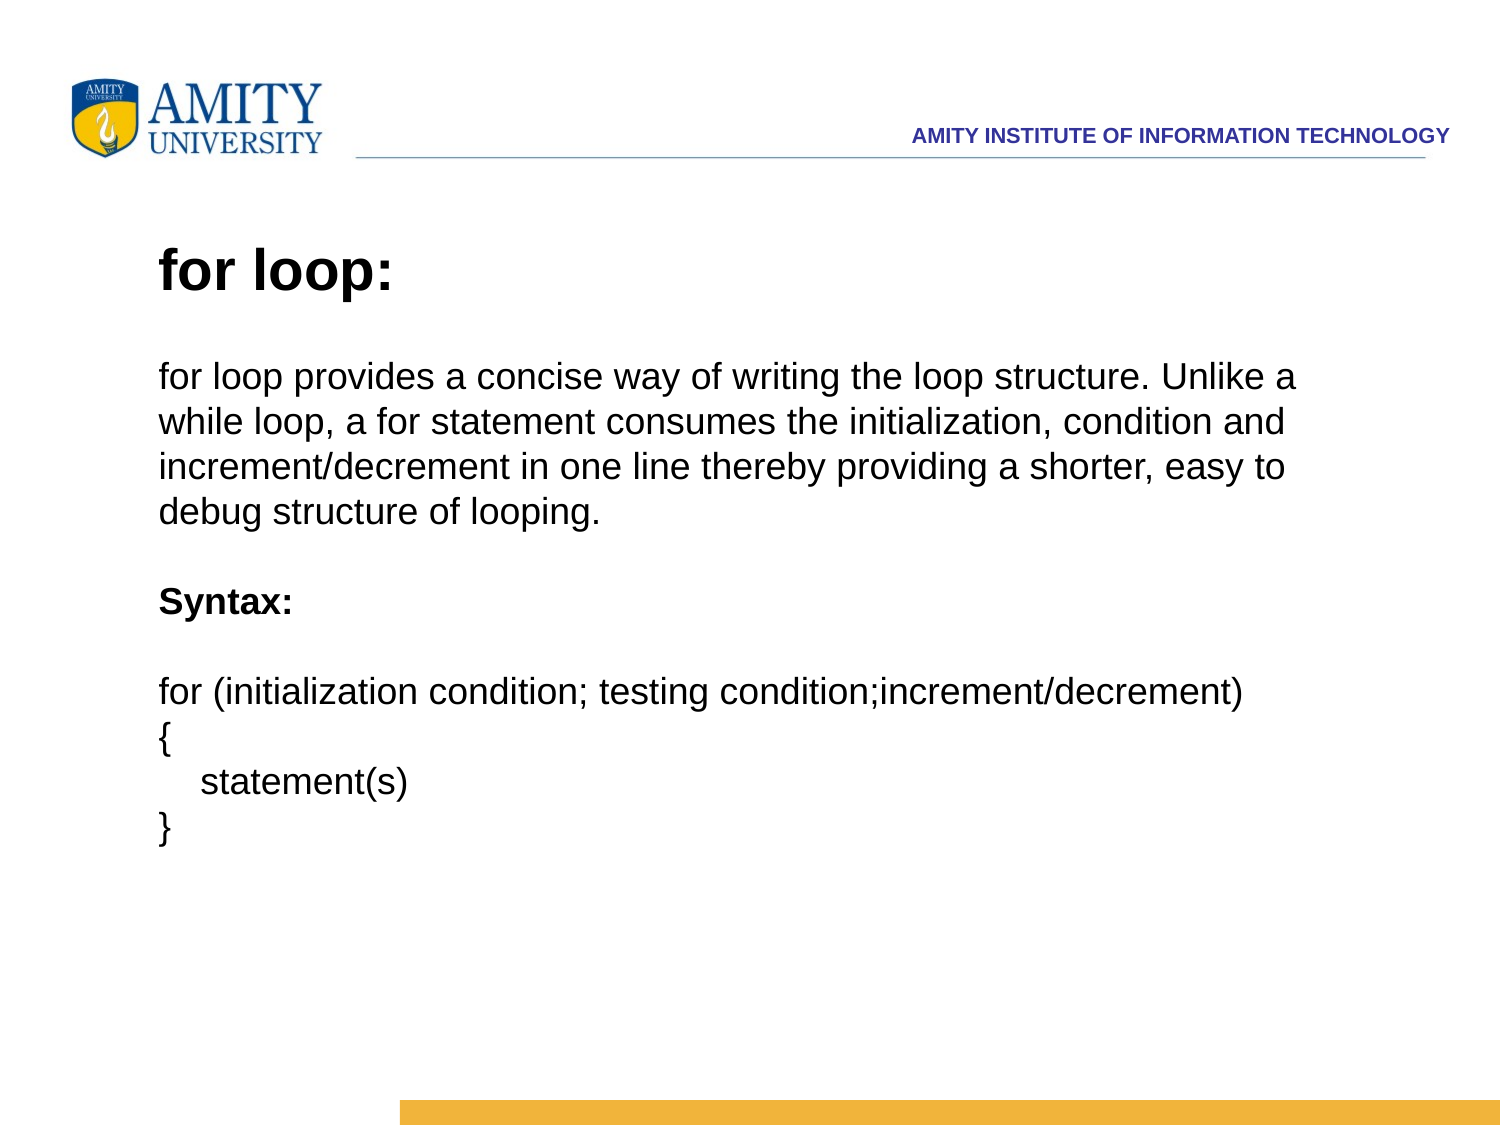

for loop:

for loop provides a concise way of writing the loop structure. Unlike a while loop, a for statement consumes the initialization, condition and increment/decrement in one line thereby providing a shorter, easy to debug structure of looping.

Syntax:

for (initialization condition; testing condition;increment/decrement)
{
    statement(s)
}